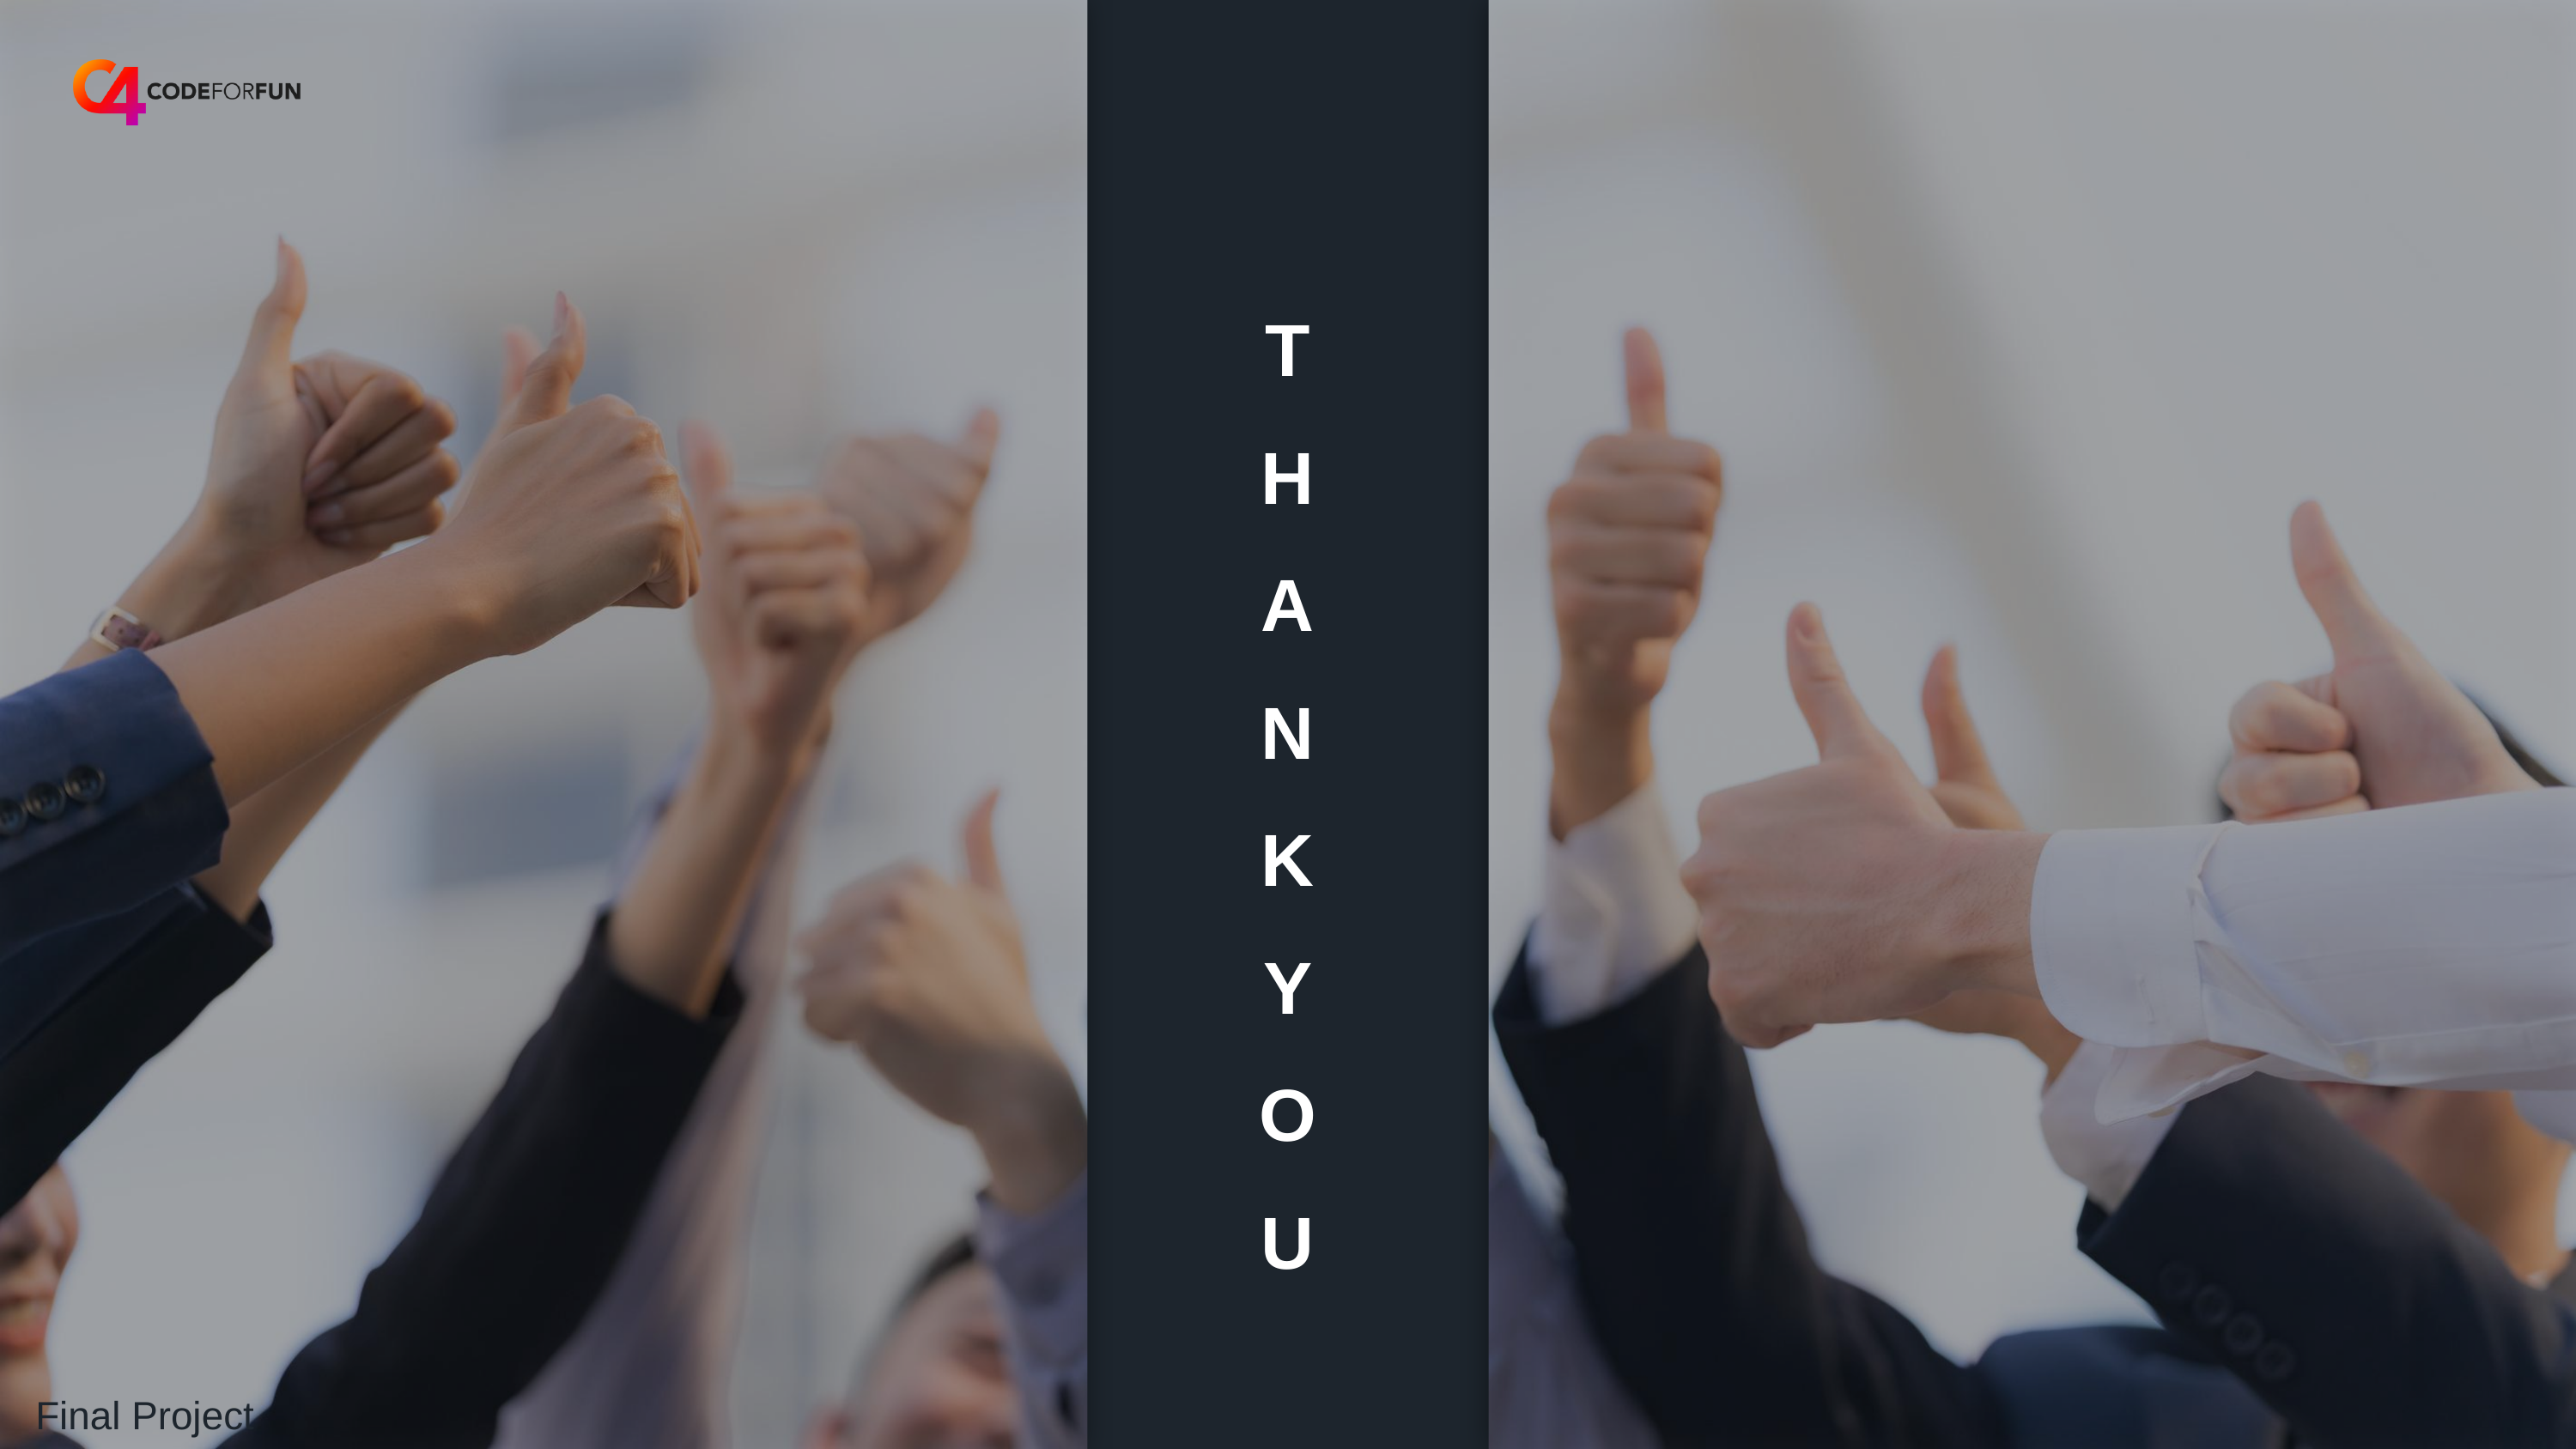

T
H
A
N
K
Y
O
U
Final Project